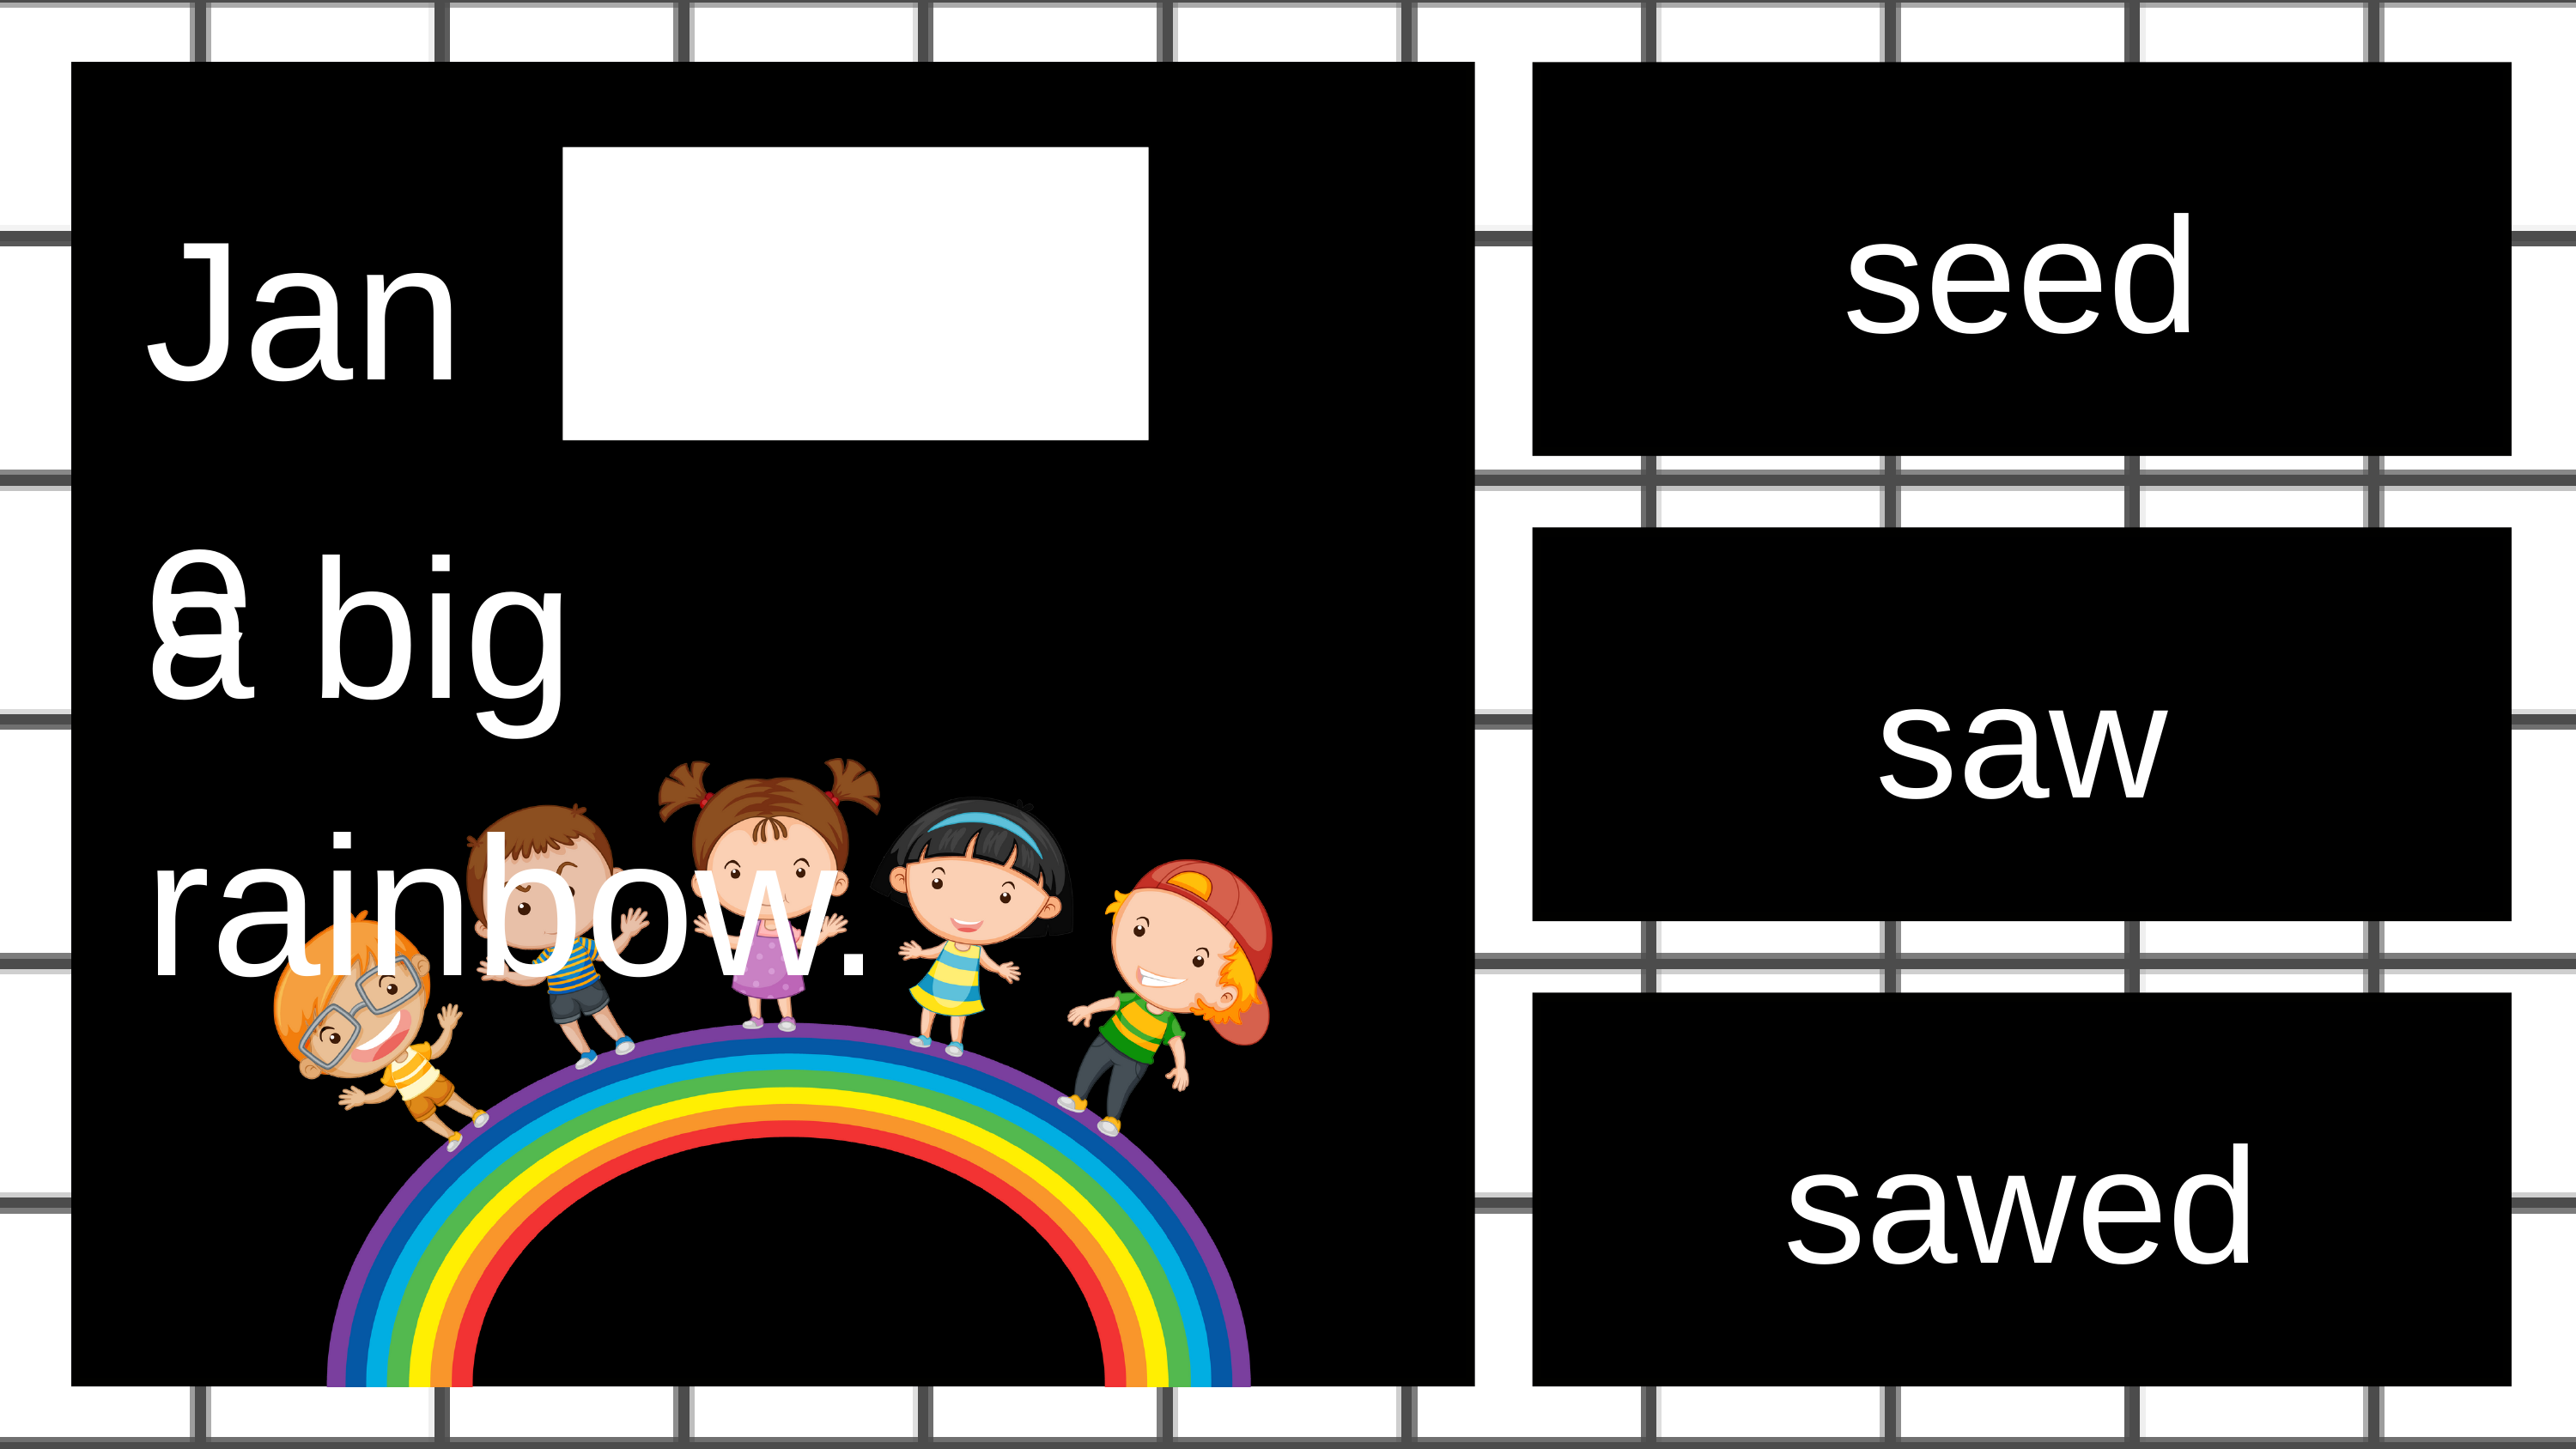

seed
Jane

a big rainbow.

saw

sawed